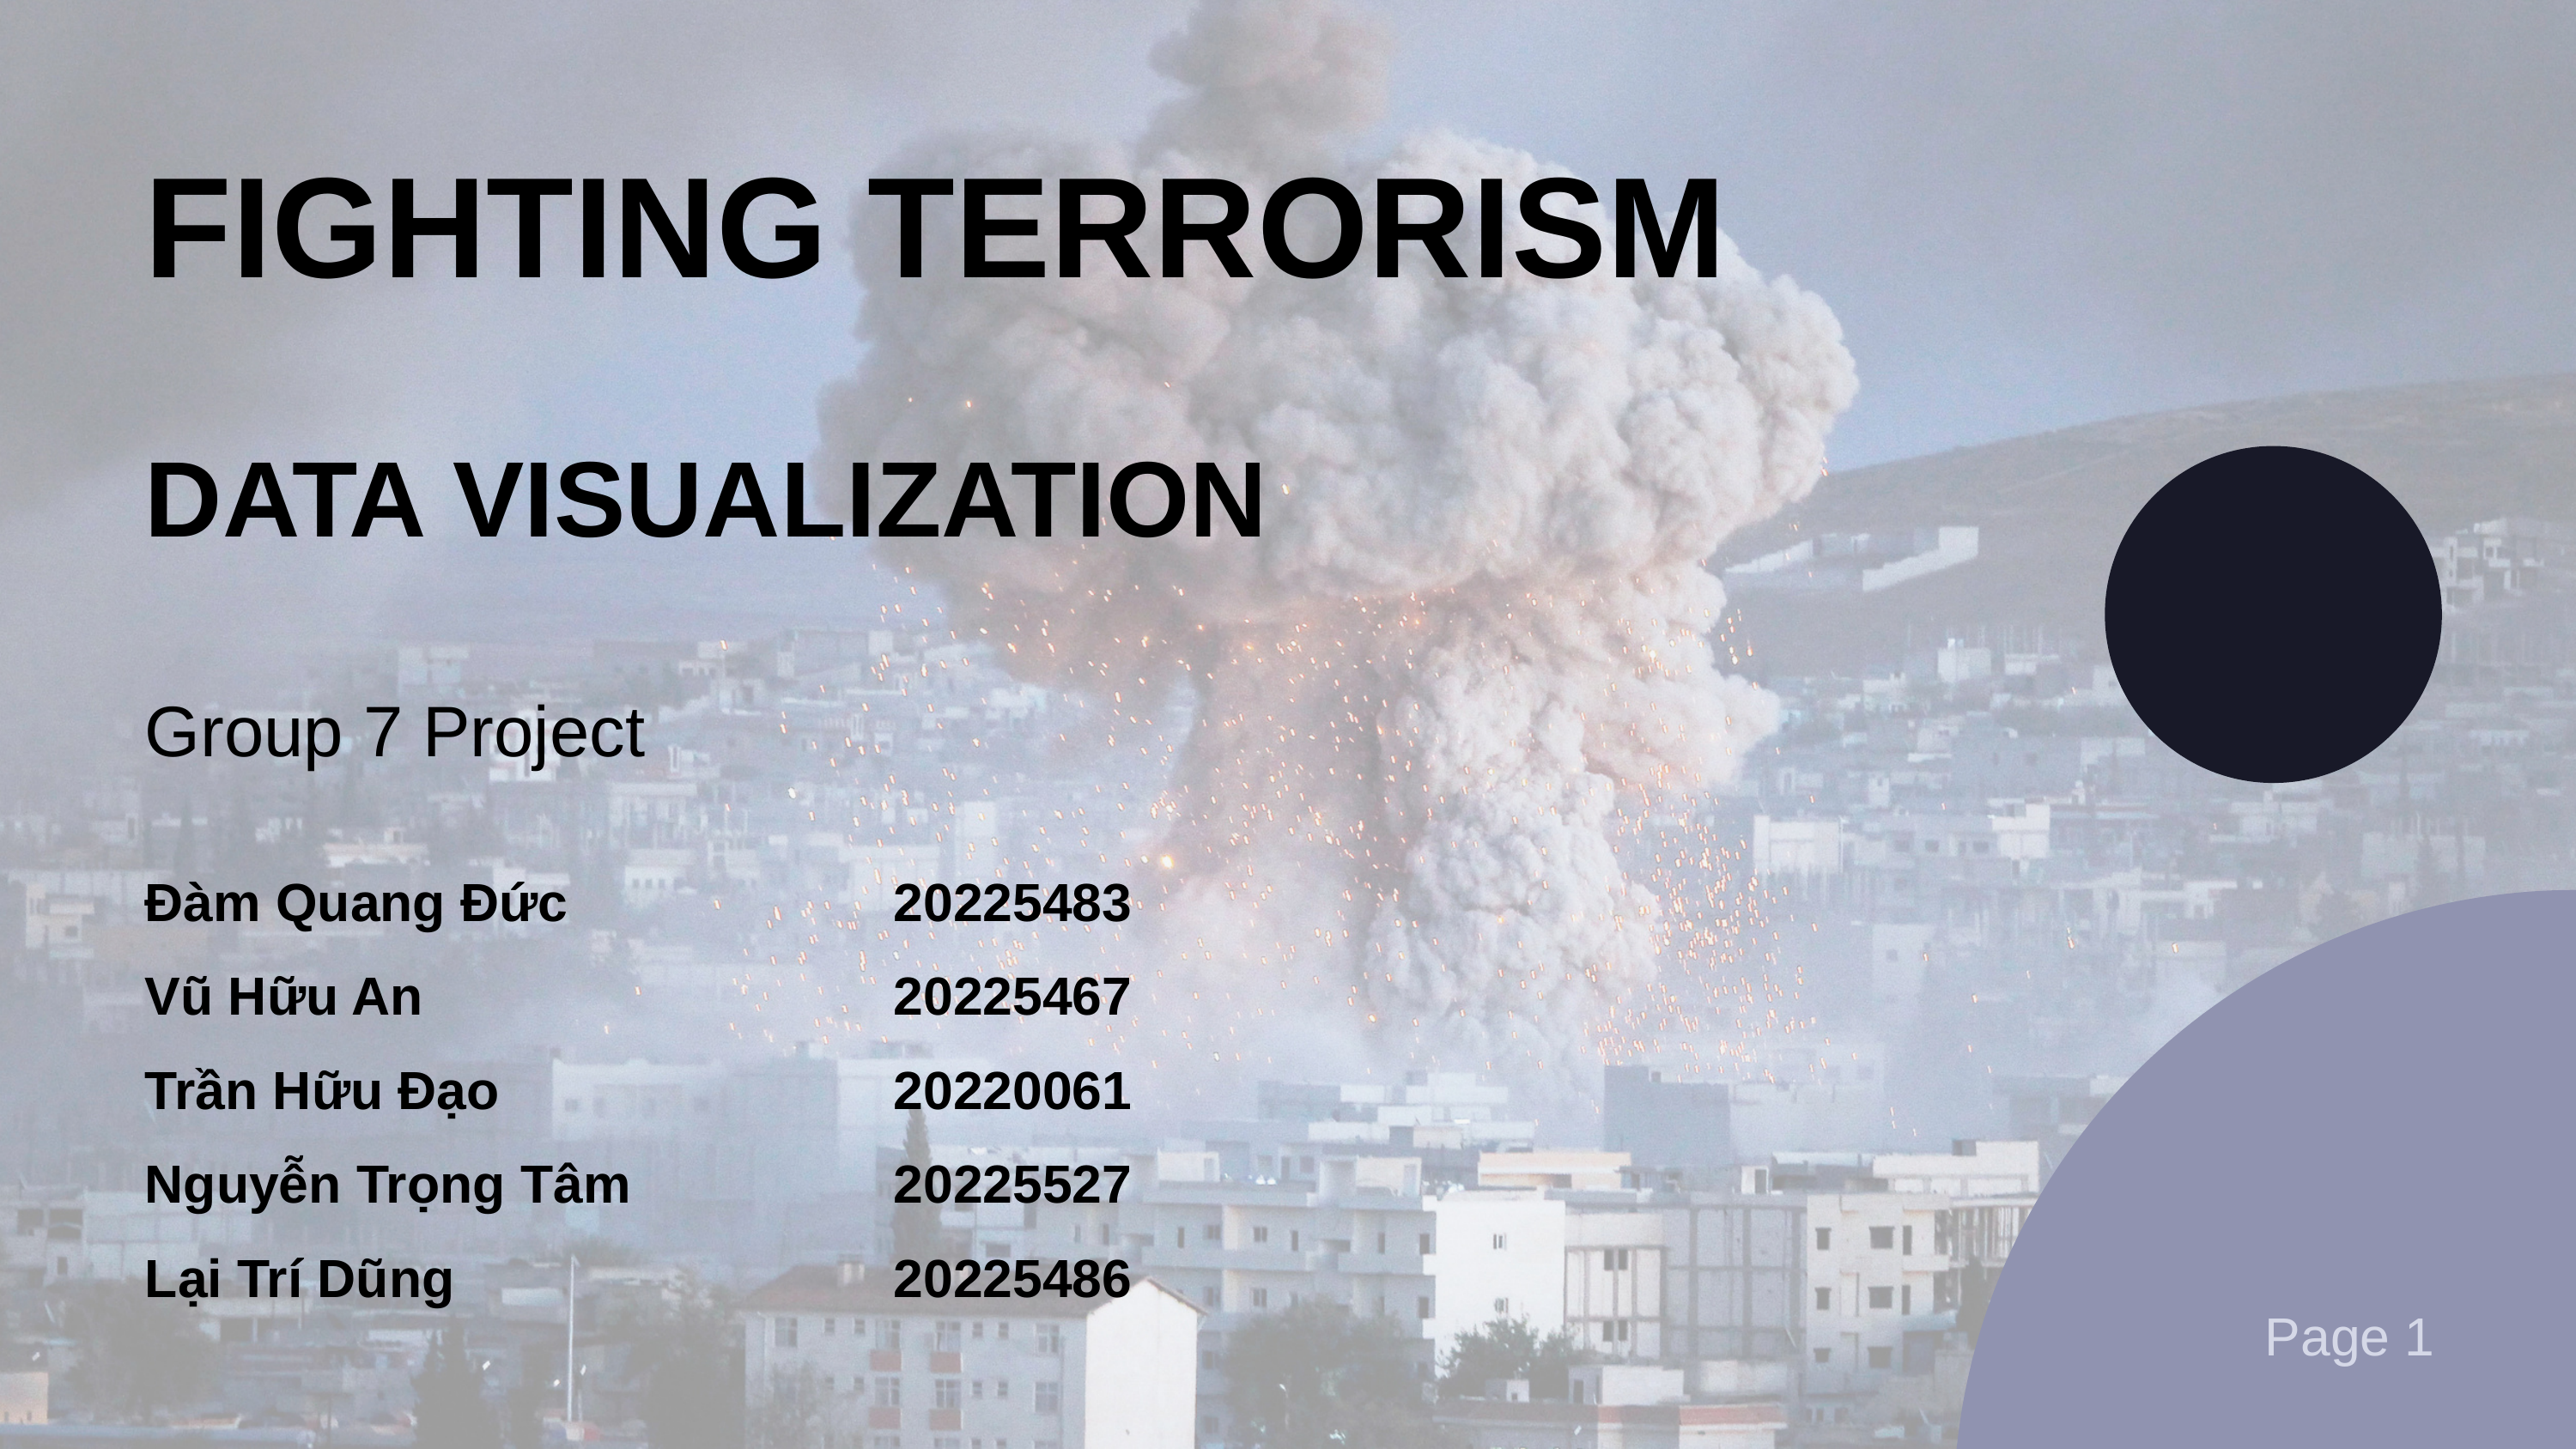

FIGHTING TERRORISM
DATA VISUALIZATION

Group 7 Project
Đàm Quang Đức
Vũ Hữu An
Trần Hữu Đạo
Nguyễn Trọng Tâm
Lại Trí Dũng
20225483
20225467
20220061
20225527
20225486

Page 1